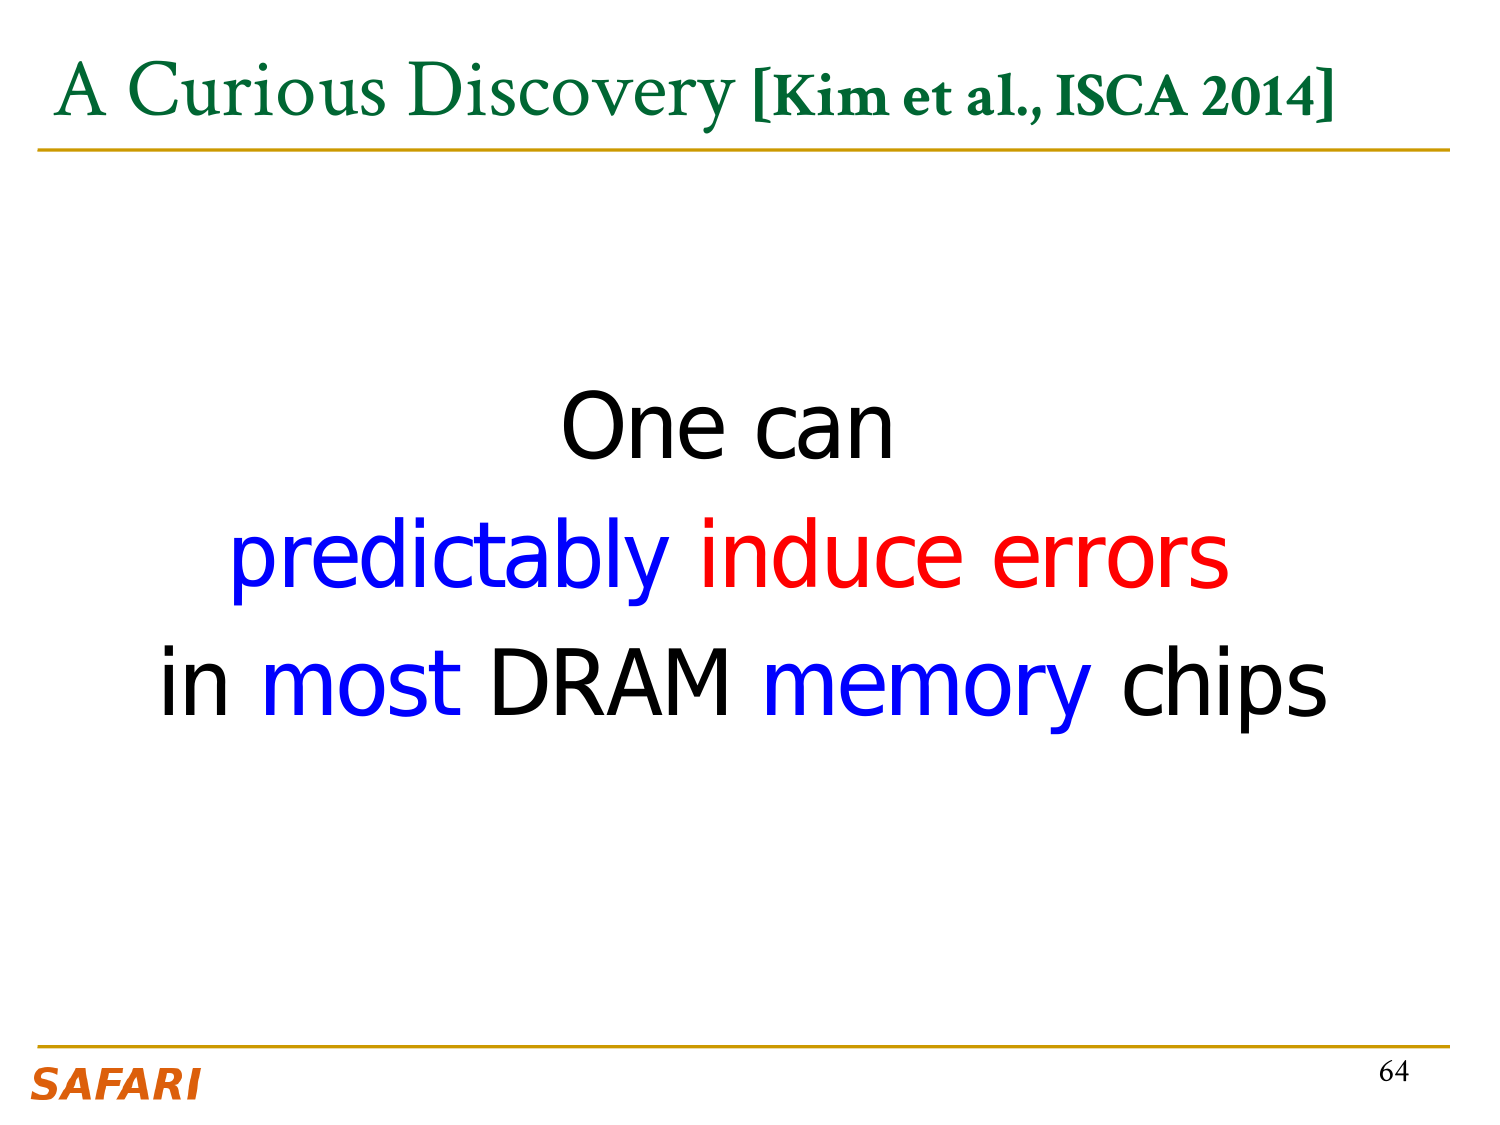

# A Curious Discovery [Kim et al., ISCA 2014]

One can
predictably induce errors
in most DRAM memory chips
64